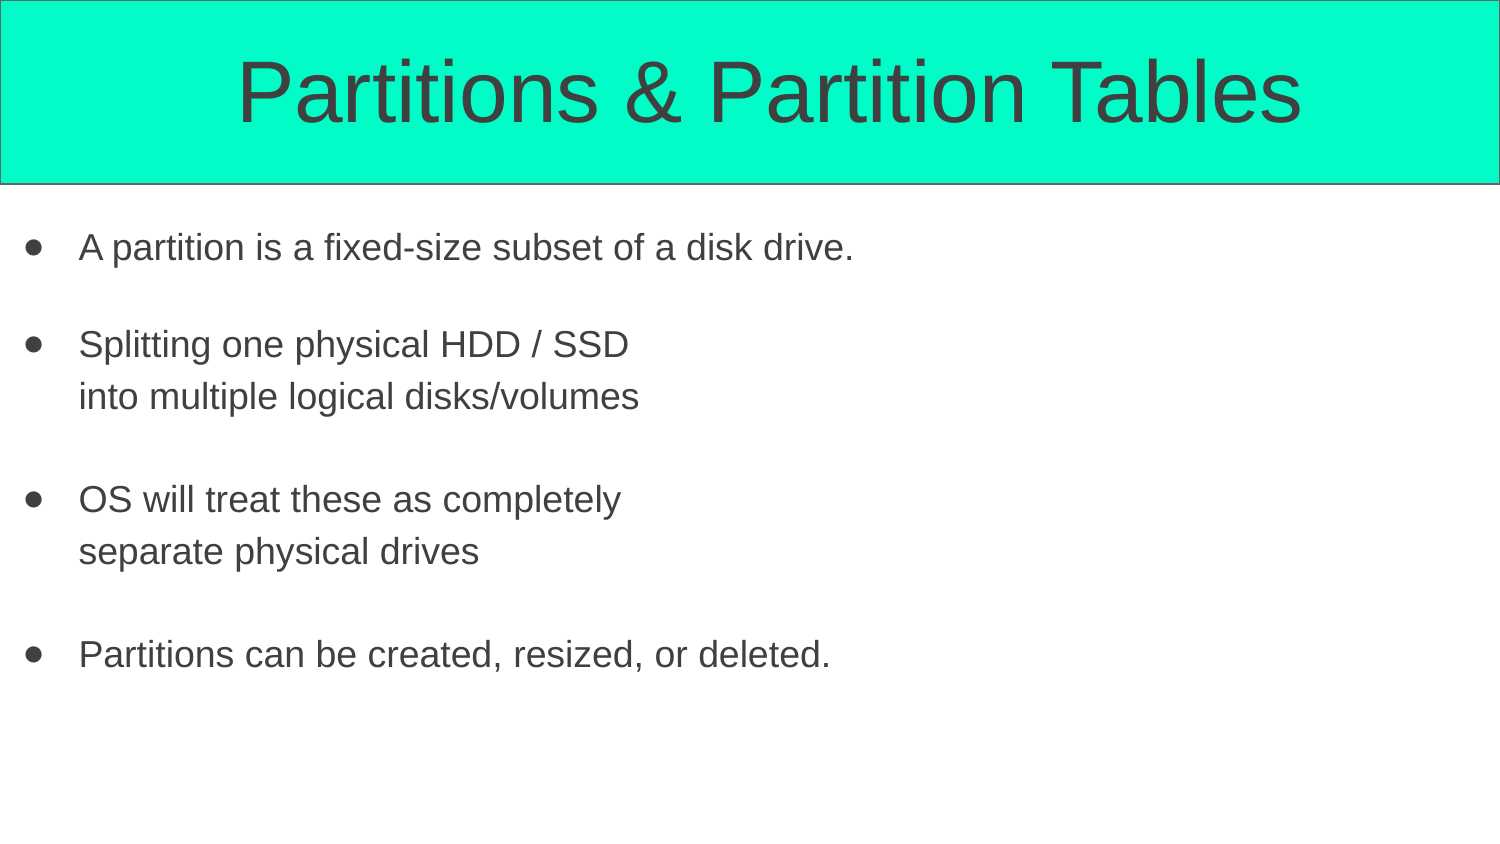

Partitions & Partition Tables
# Partitions and partition tables
A partition is a fixed-size subset of a disk drive.
Splitting one physical HDD / SSD
into multiple logical disks/volumes
OS will treat these as completely
separate physical drives
Partitions can be created, resized, or deleted.